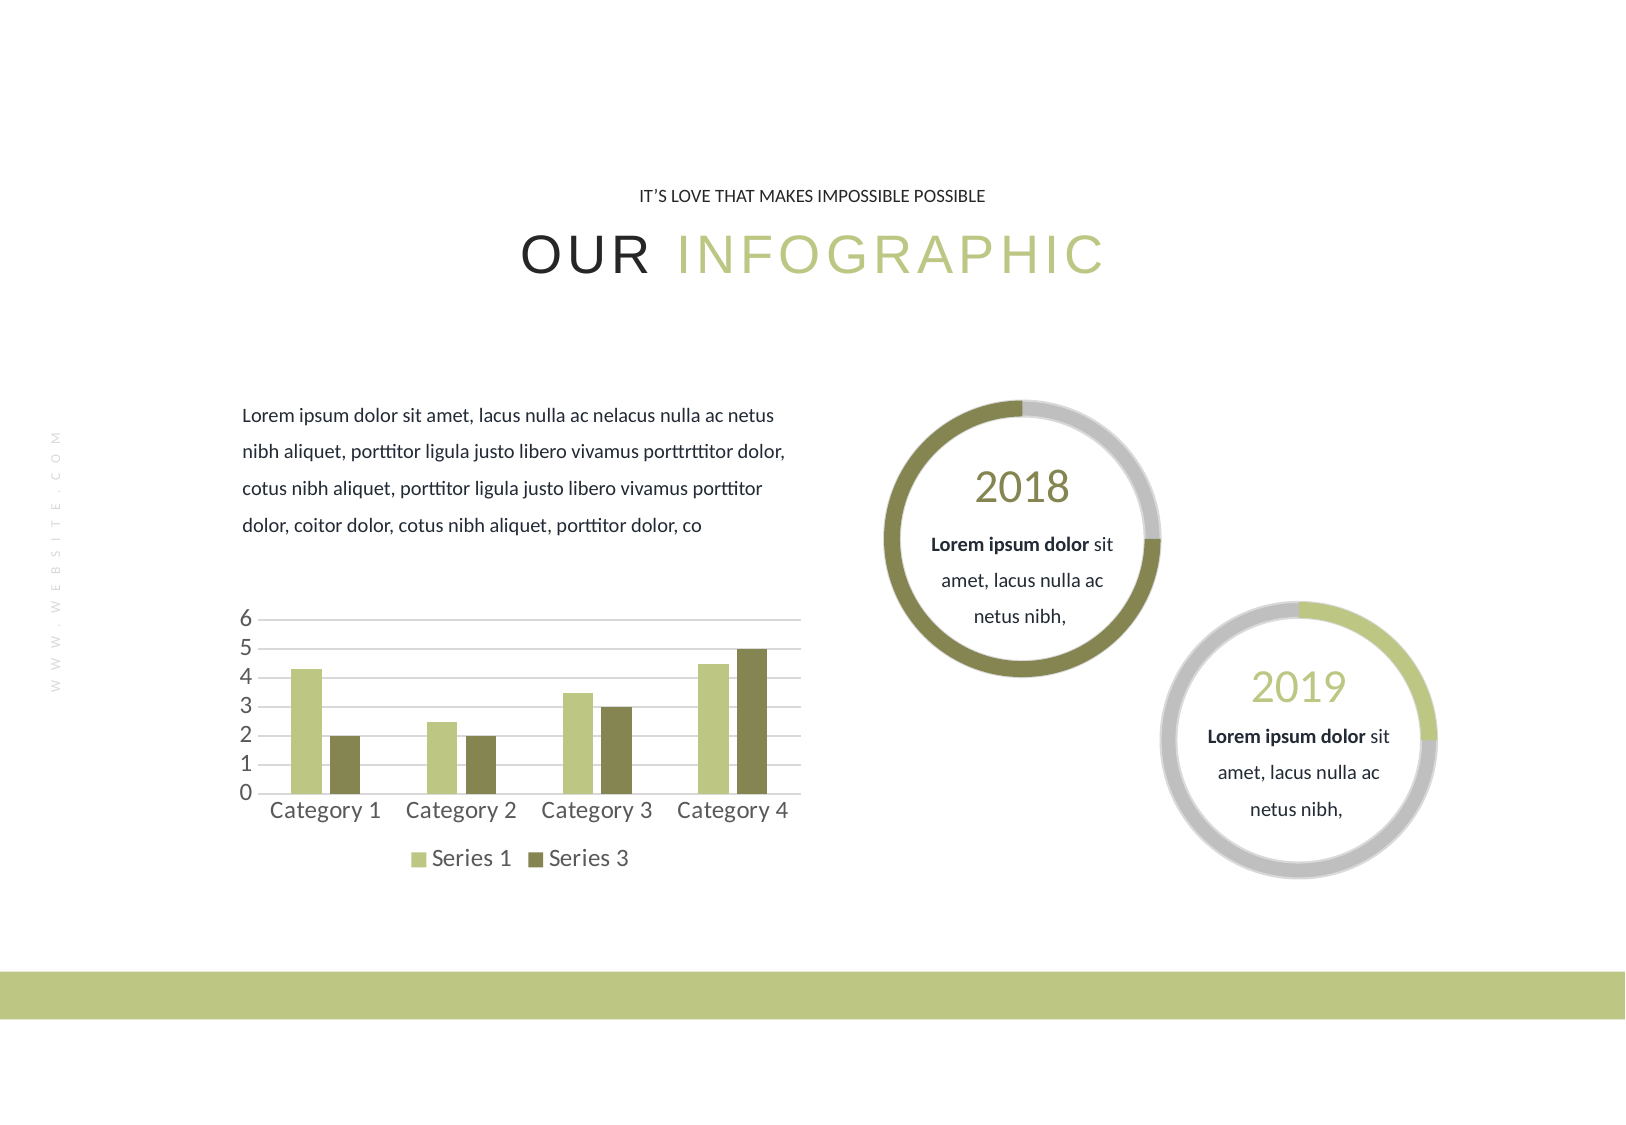

IT’S LOVE THAT MAKES IMPOSSIBLE POSSIBLE
OUR INFOGRAPHIC
Lorem ipsum dolor sit amet, lacus nulla ac nelacus nulla ac netus nibh aliquet, porttitor ligula justo libero vivamus porttrttitor dolor, cotus nibh aliquet, porttitor ligula justo libero vivamus porttitor dolor, coitor dolor, cotus nibh aliquet, porttitor dolor, co

2018
Lorem ipsum dolor sit amet, lacus nulla ac netus nibh,
WWW.WEBSITE.COM

### Chart

| Category | Series 1 | Series 3 |
|---|---|---|
| Category 1 | 4.3 | 2.0 |
| Category 2 | 2.5 | 2.0 |
| Category 3 | 3.5 | 3.0 |
| Category 4 | 4.5 | 5.0 |

2019
Lorem ipsum dolor sit amet, lacus nulla ac netus nibh,